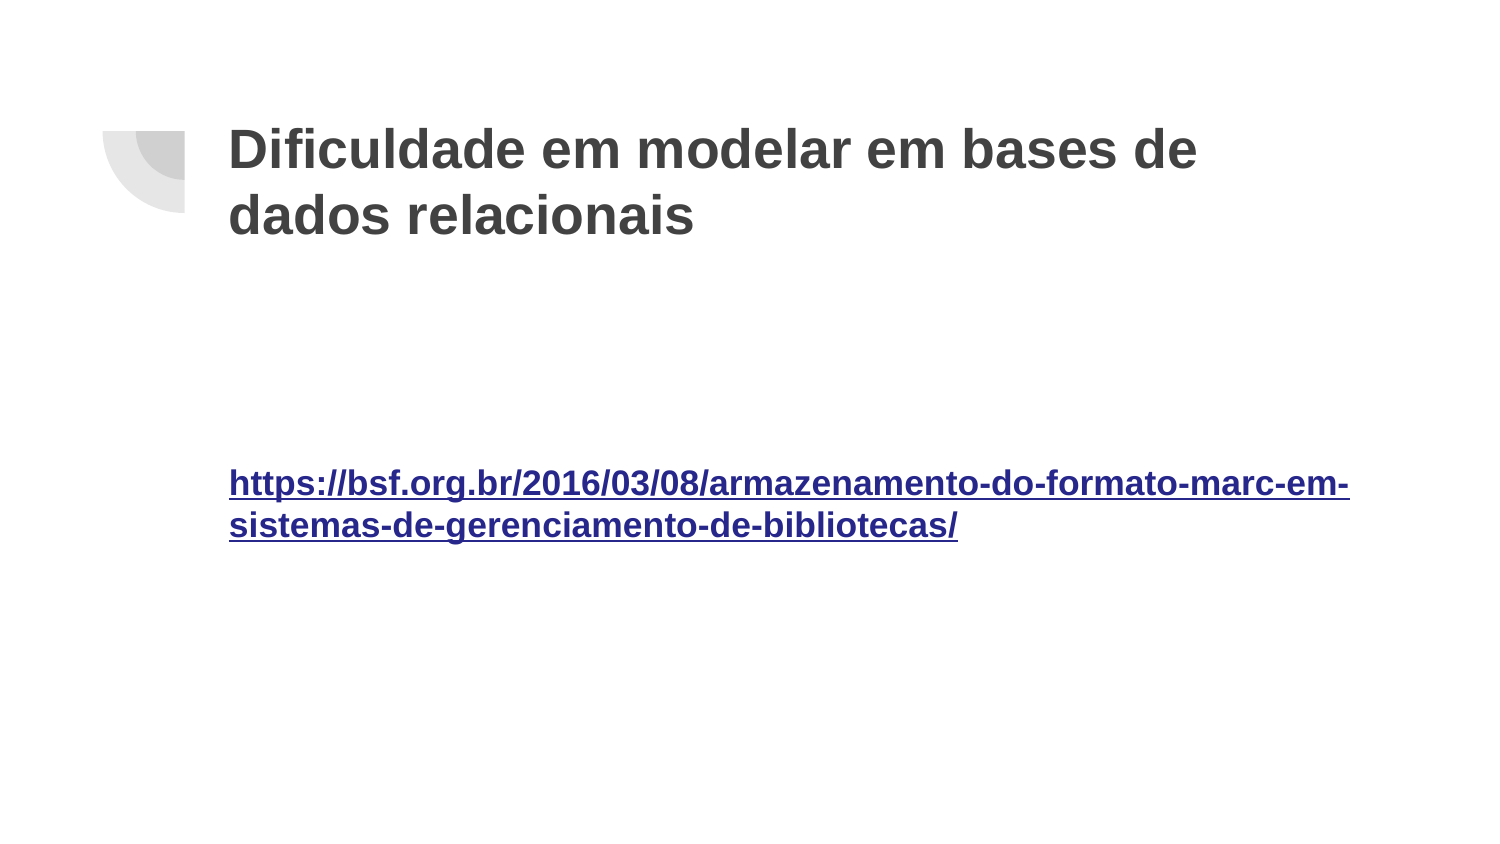

# Dificuldade em modelar em bases de dados relacionais
https://bsf.org.br/2016/03/08/armazenamento-do-formato-marc-em-sistemas-de-gerenciamento-de-bibliotecas/